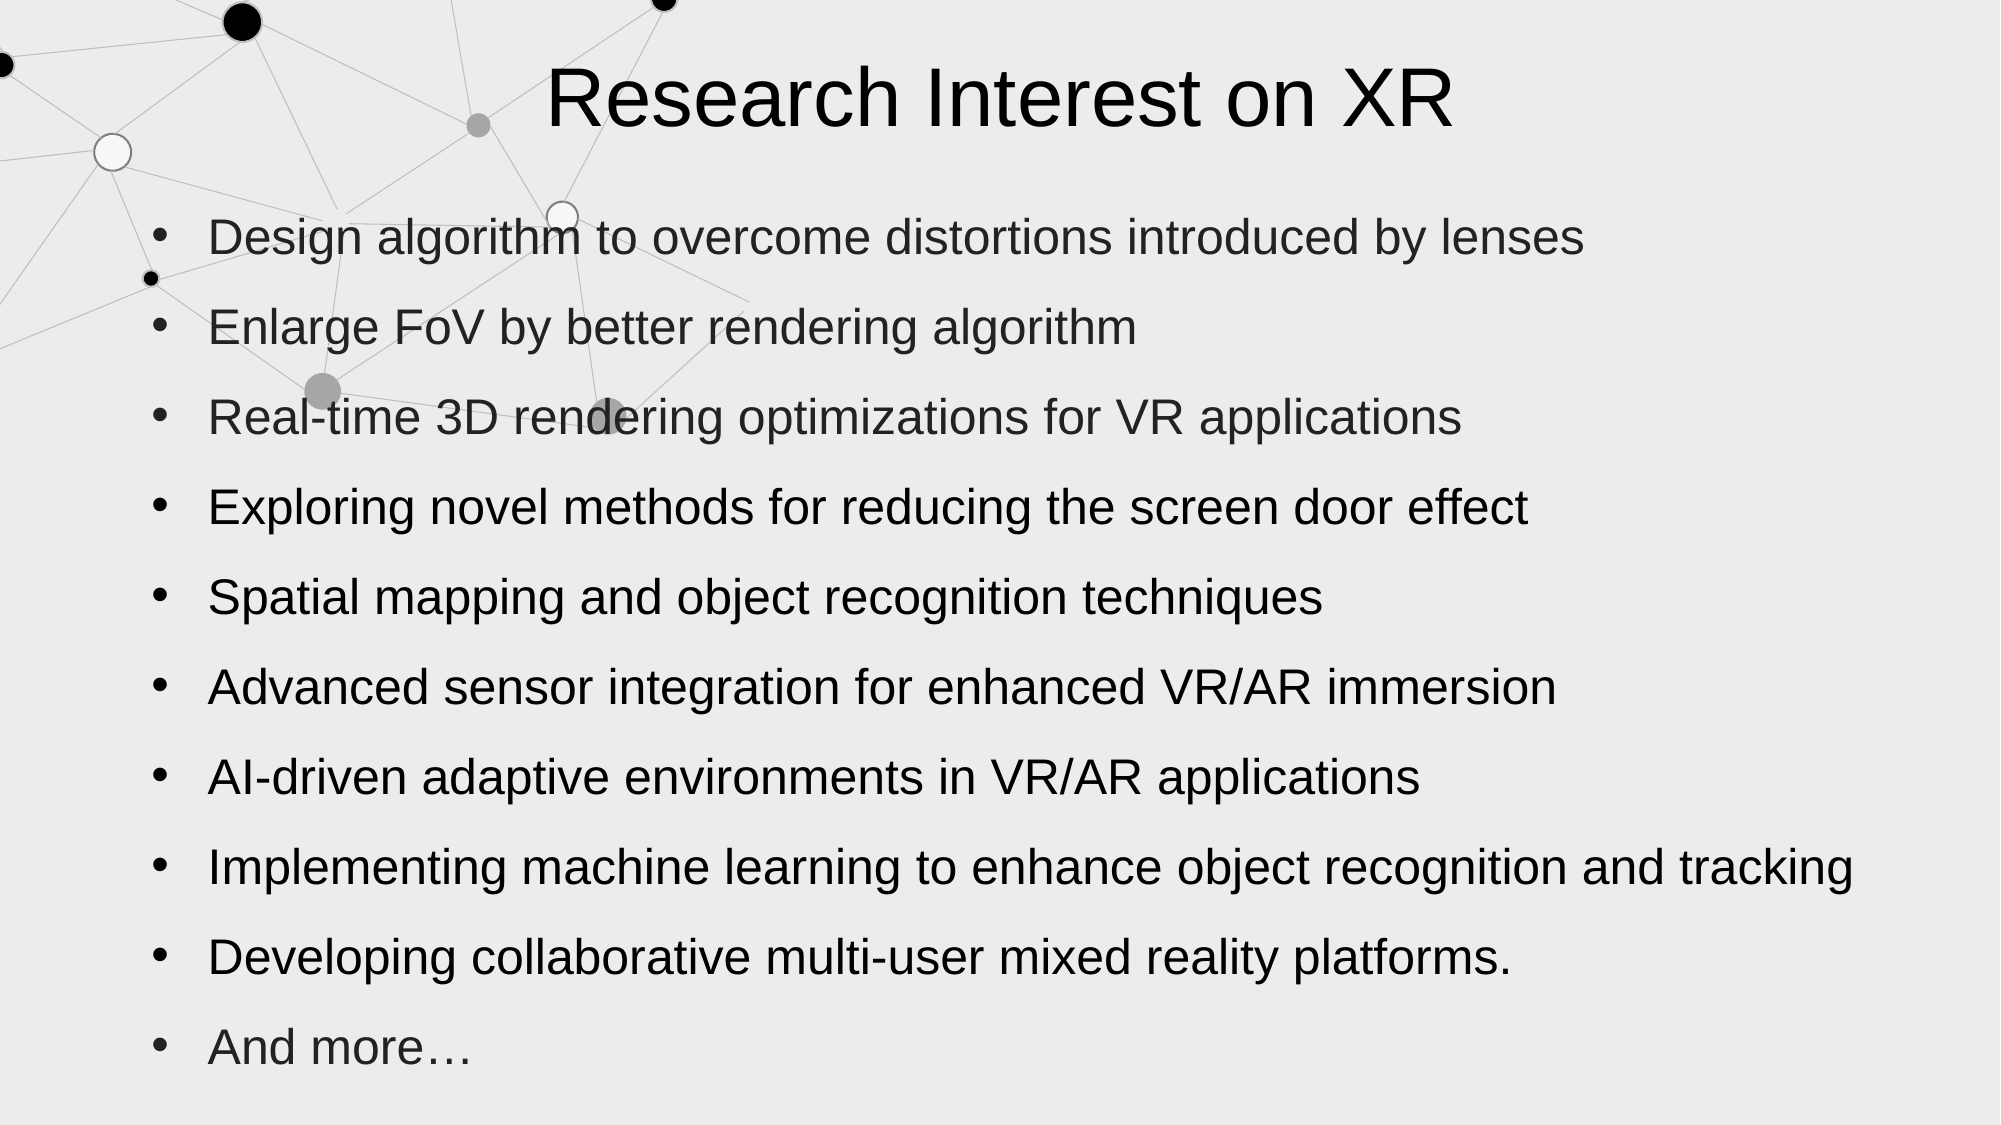

Research Interest on XR

Design algorithm to overcome distortions introduced by lenses
Enlarge FoV by better rendering algorithm
Real-time 3D rendering optimizations for VR applications
Exploring novel methods for reducing the screen door effect
Spatial mapping and object recognition techniques
Advanced sensor integration for enhanced VR/AR immersion
AI-driven adaptive environments in VR/AR applications
Implementing machine learning to enhance object recognition and tracking
Developing collaborative multi-user mixed reality platforms.
And more…